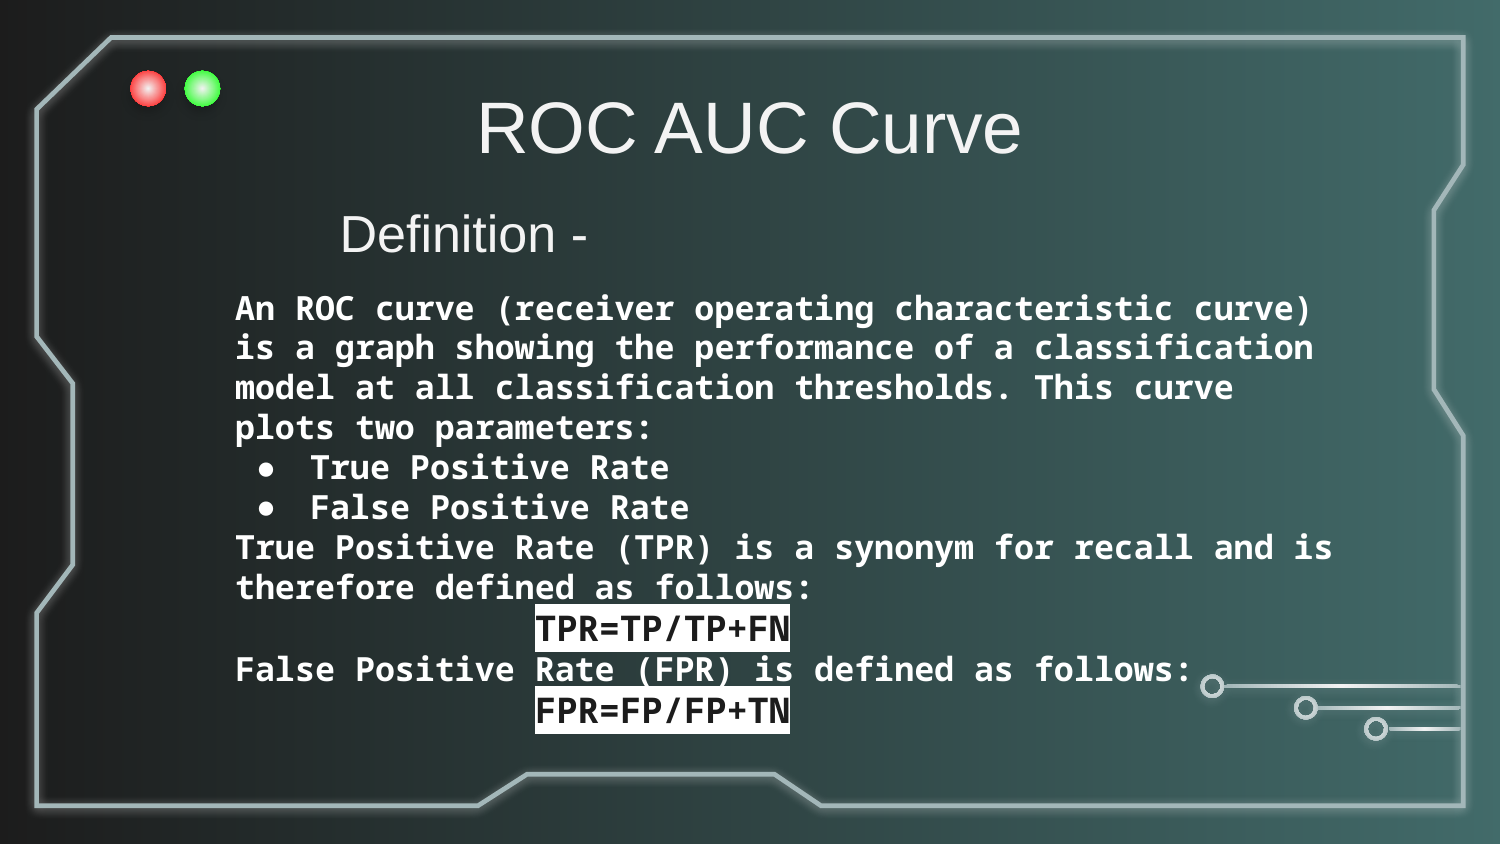

# ROC AUC Curve
Definition -
An ROC curve (receiver operating characteristic curve) is a graph showing the performance of a classification model at all classification thresholds. This curve plots two parameters:
True Positive Rate
False Positive Rate
True Positive Rate (TPR) is a synonym for recall and is therefore defined as follows:
TPR=TP/TP+FN
False Positive Rate (FPR) is defined as follows:
FPR=FP/FP+TN